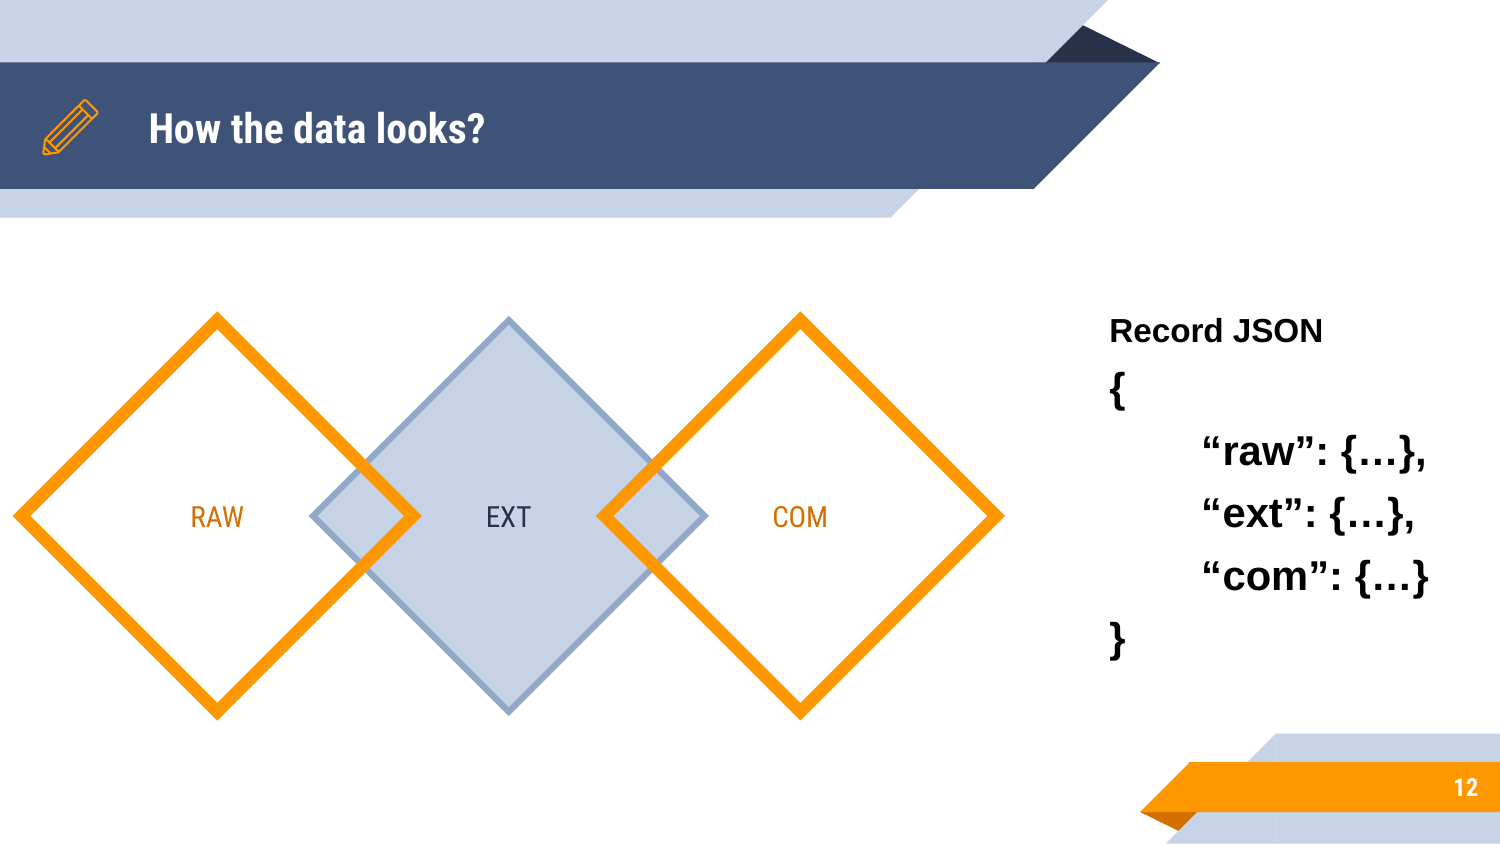

# How the data looks?

Record JSON
{
        “raw”: {…},
        “ext”: {…},
        “com”: {…}
}
RAW
EXT
COM
12